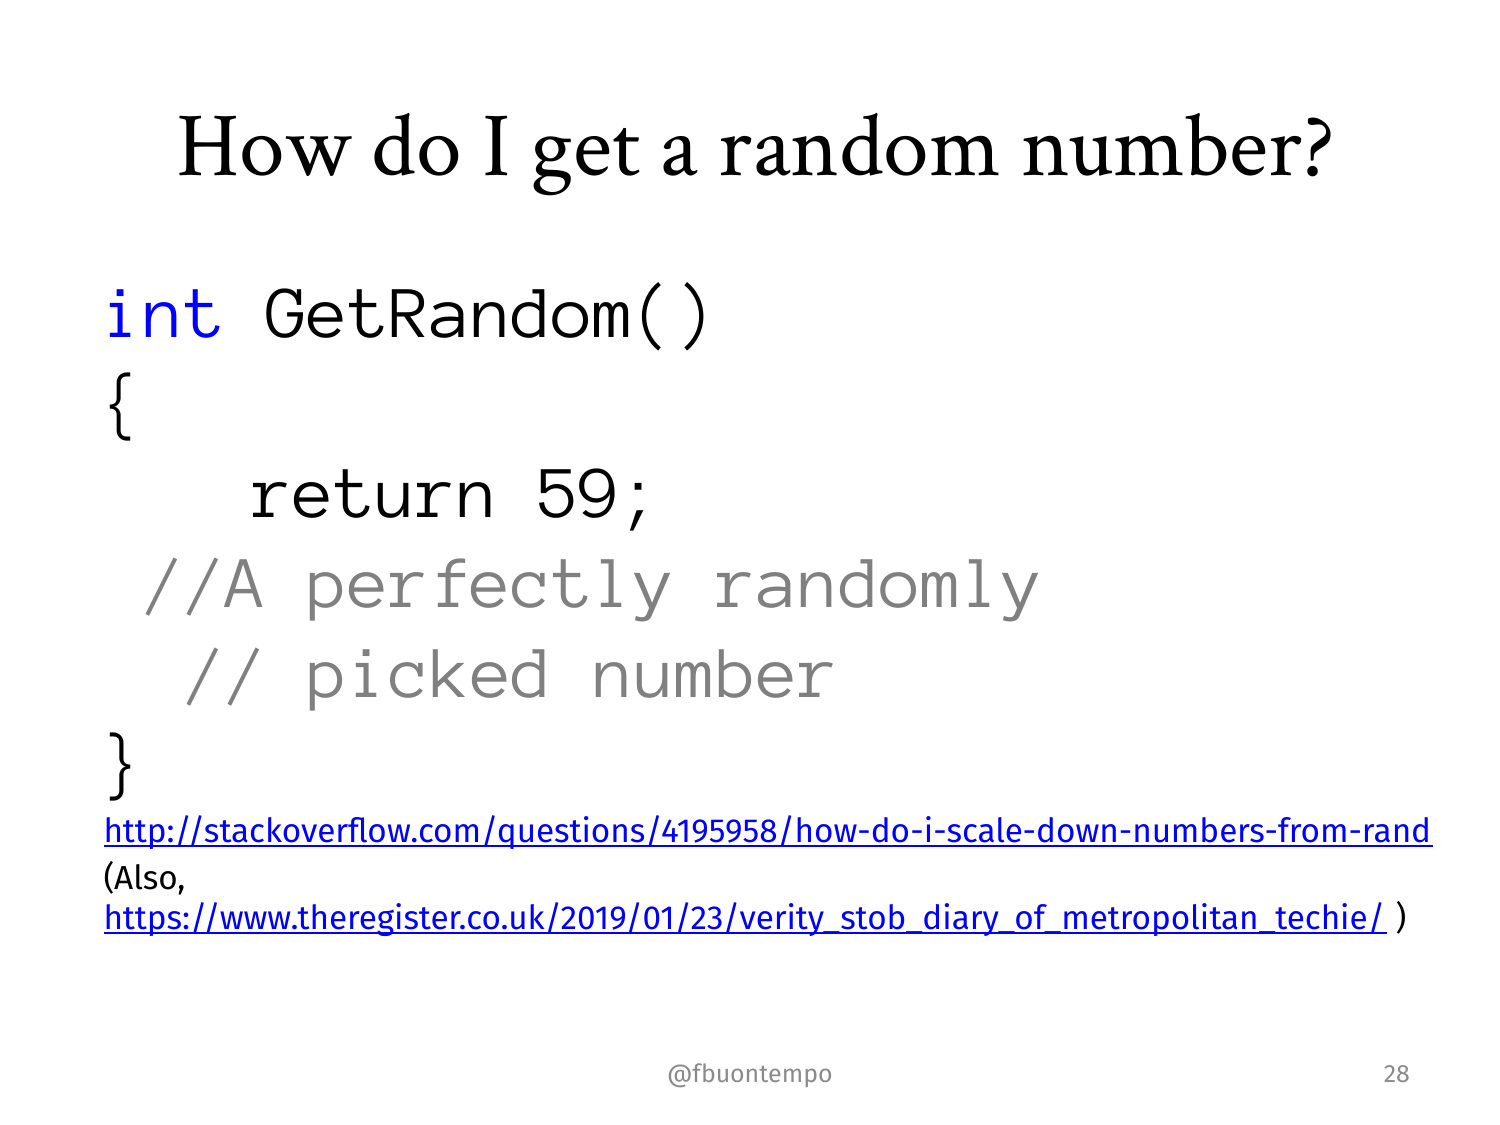

# How do I get a random number?
int GetRandom()
{
	return 59;
 //A perfectly randomly
  // picked number
}
http://stackoverflow.com/questions/4195958/how-do-i-scale-down-numbers-from-rand
(Also, https://www.theregister.co.uk/2019/01/23/verity_stob_diary_of_metropolitan_techie/ )
@fbuontempo
28